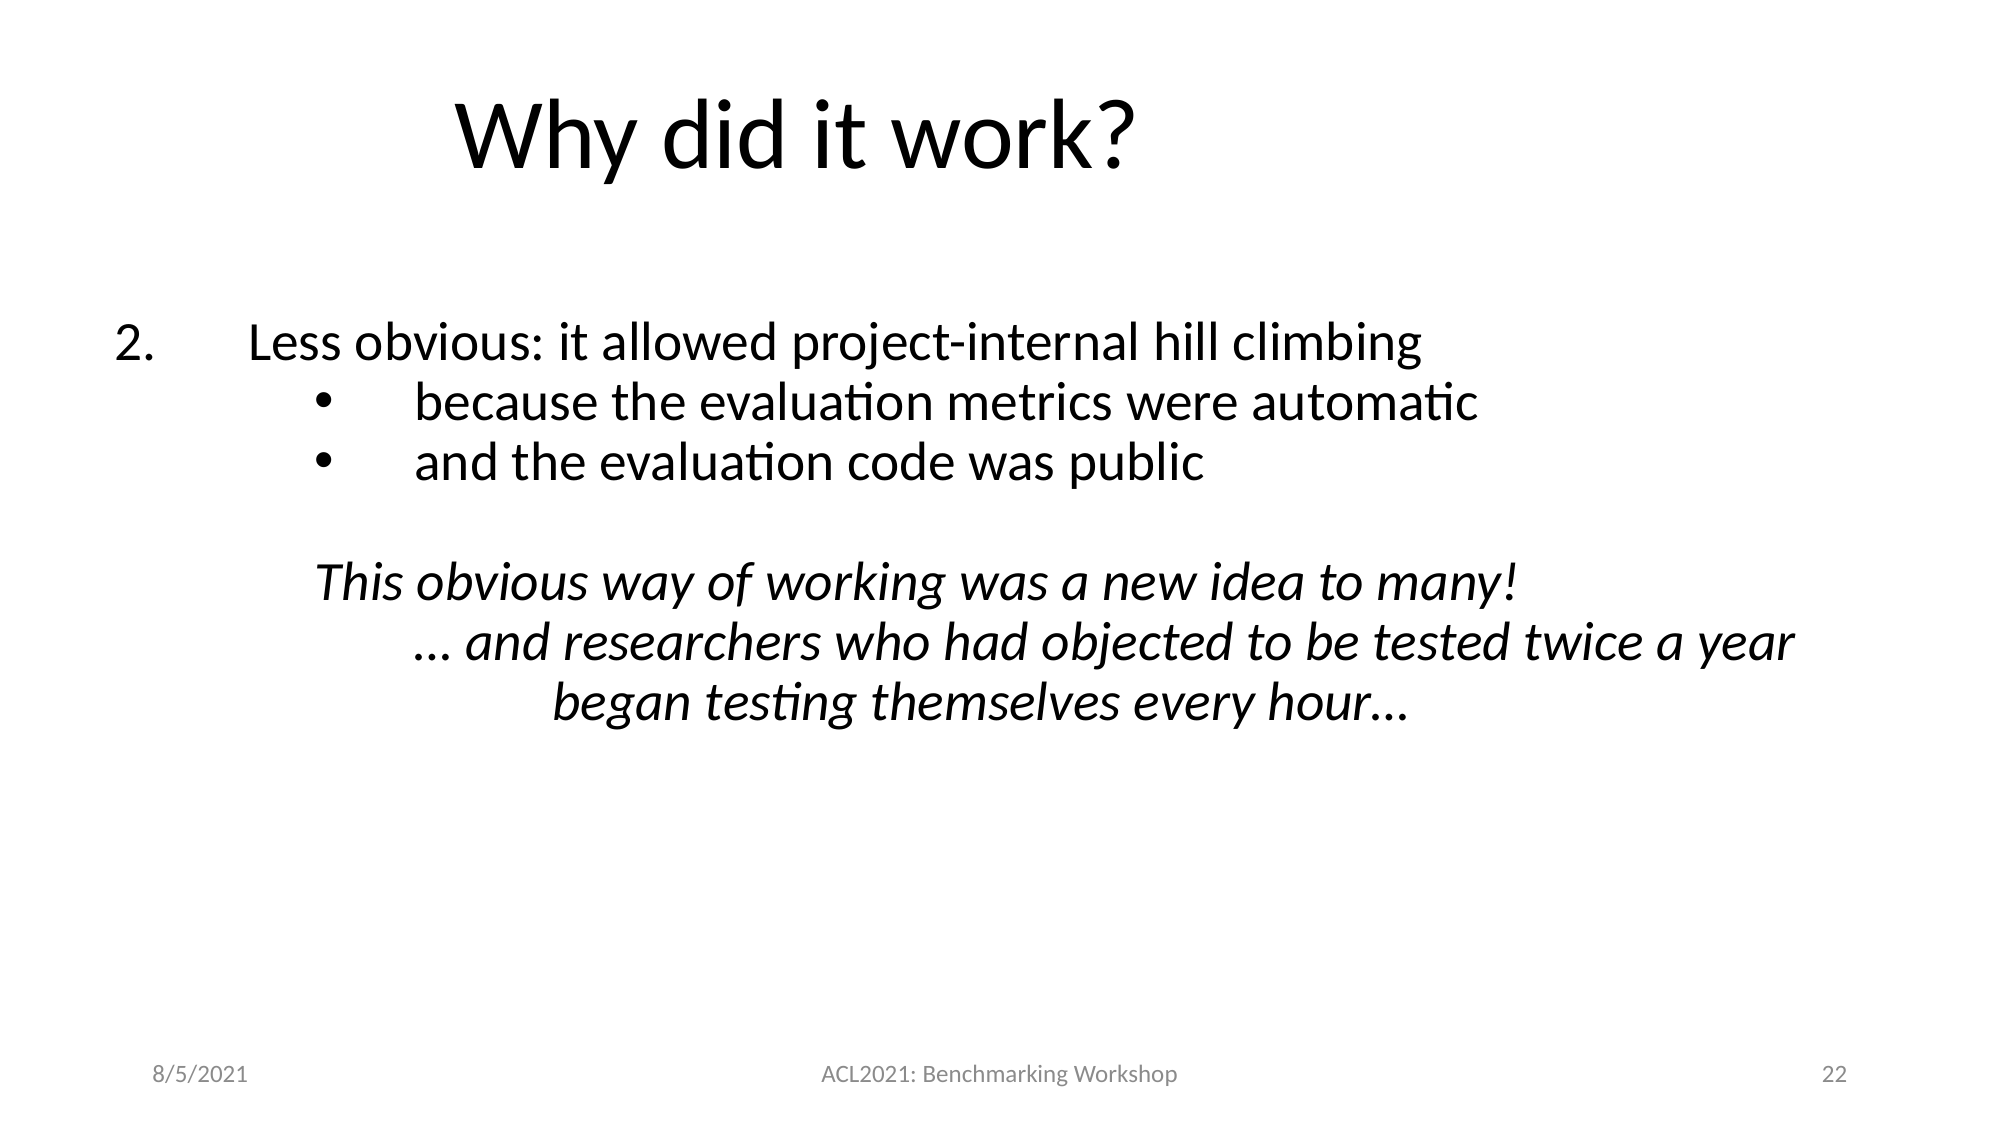

Why did it work?
Less obvious: it allowed project-internal hill climbing
because the evaluation metrics were automatic
and the evaluation code was public

This obvious way of working was a new idea to many!
… and researchers who had objected to be tested twice a year
           began testing themselves every hour…

8/5/2021
ACL2021: Benchmarking Workshop
22